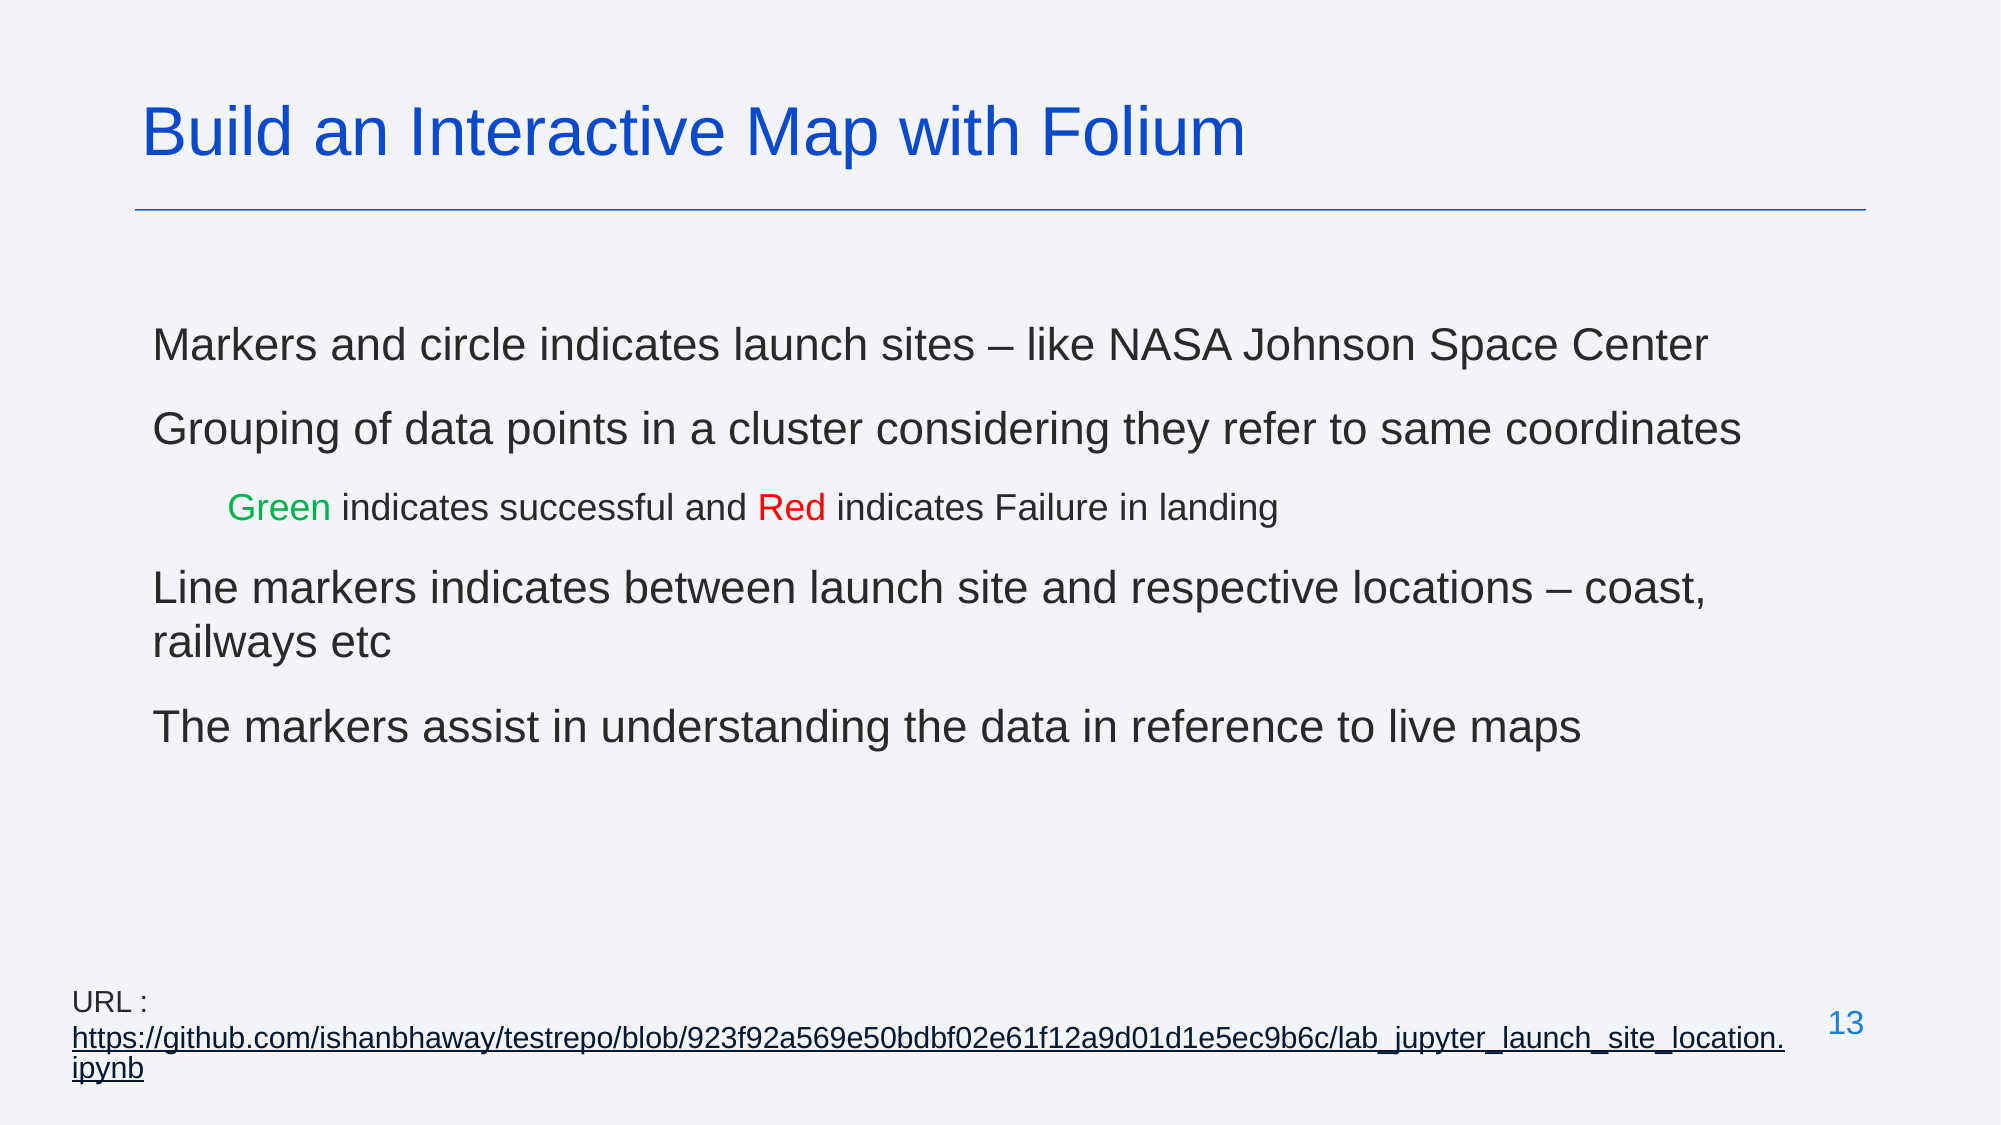

Build an Interactive Map with Folium
Markers and circle indicates launch sites – like NASA Johnson Space Center
Grouping of data points in a cluster considering they refer to same coordinates
Green indicates successful and Red indicates Failure in landing
Line markers indicates between launch site and respective locations – coast, railways etc
The markers assist in understanding the data in reference to live maps

URL : https://github.com/ishanbhaway/testrepo/blob/923f92a569e50bdbf02e61f12a9d01d1e5ec9b6c/lab_jupyter_launch_site_location.ipynb
13